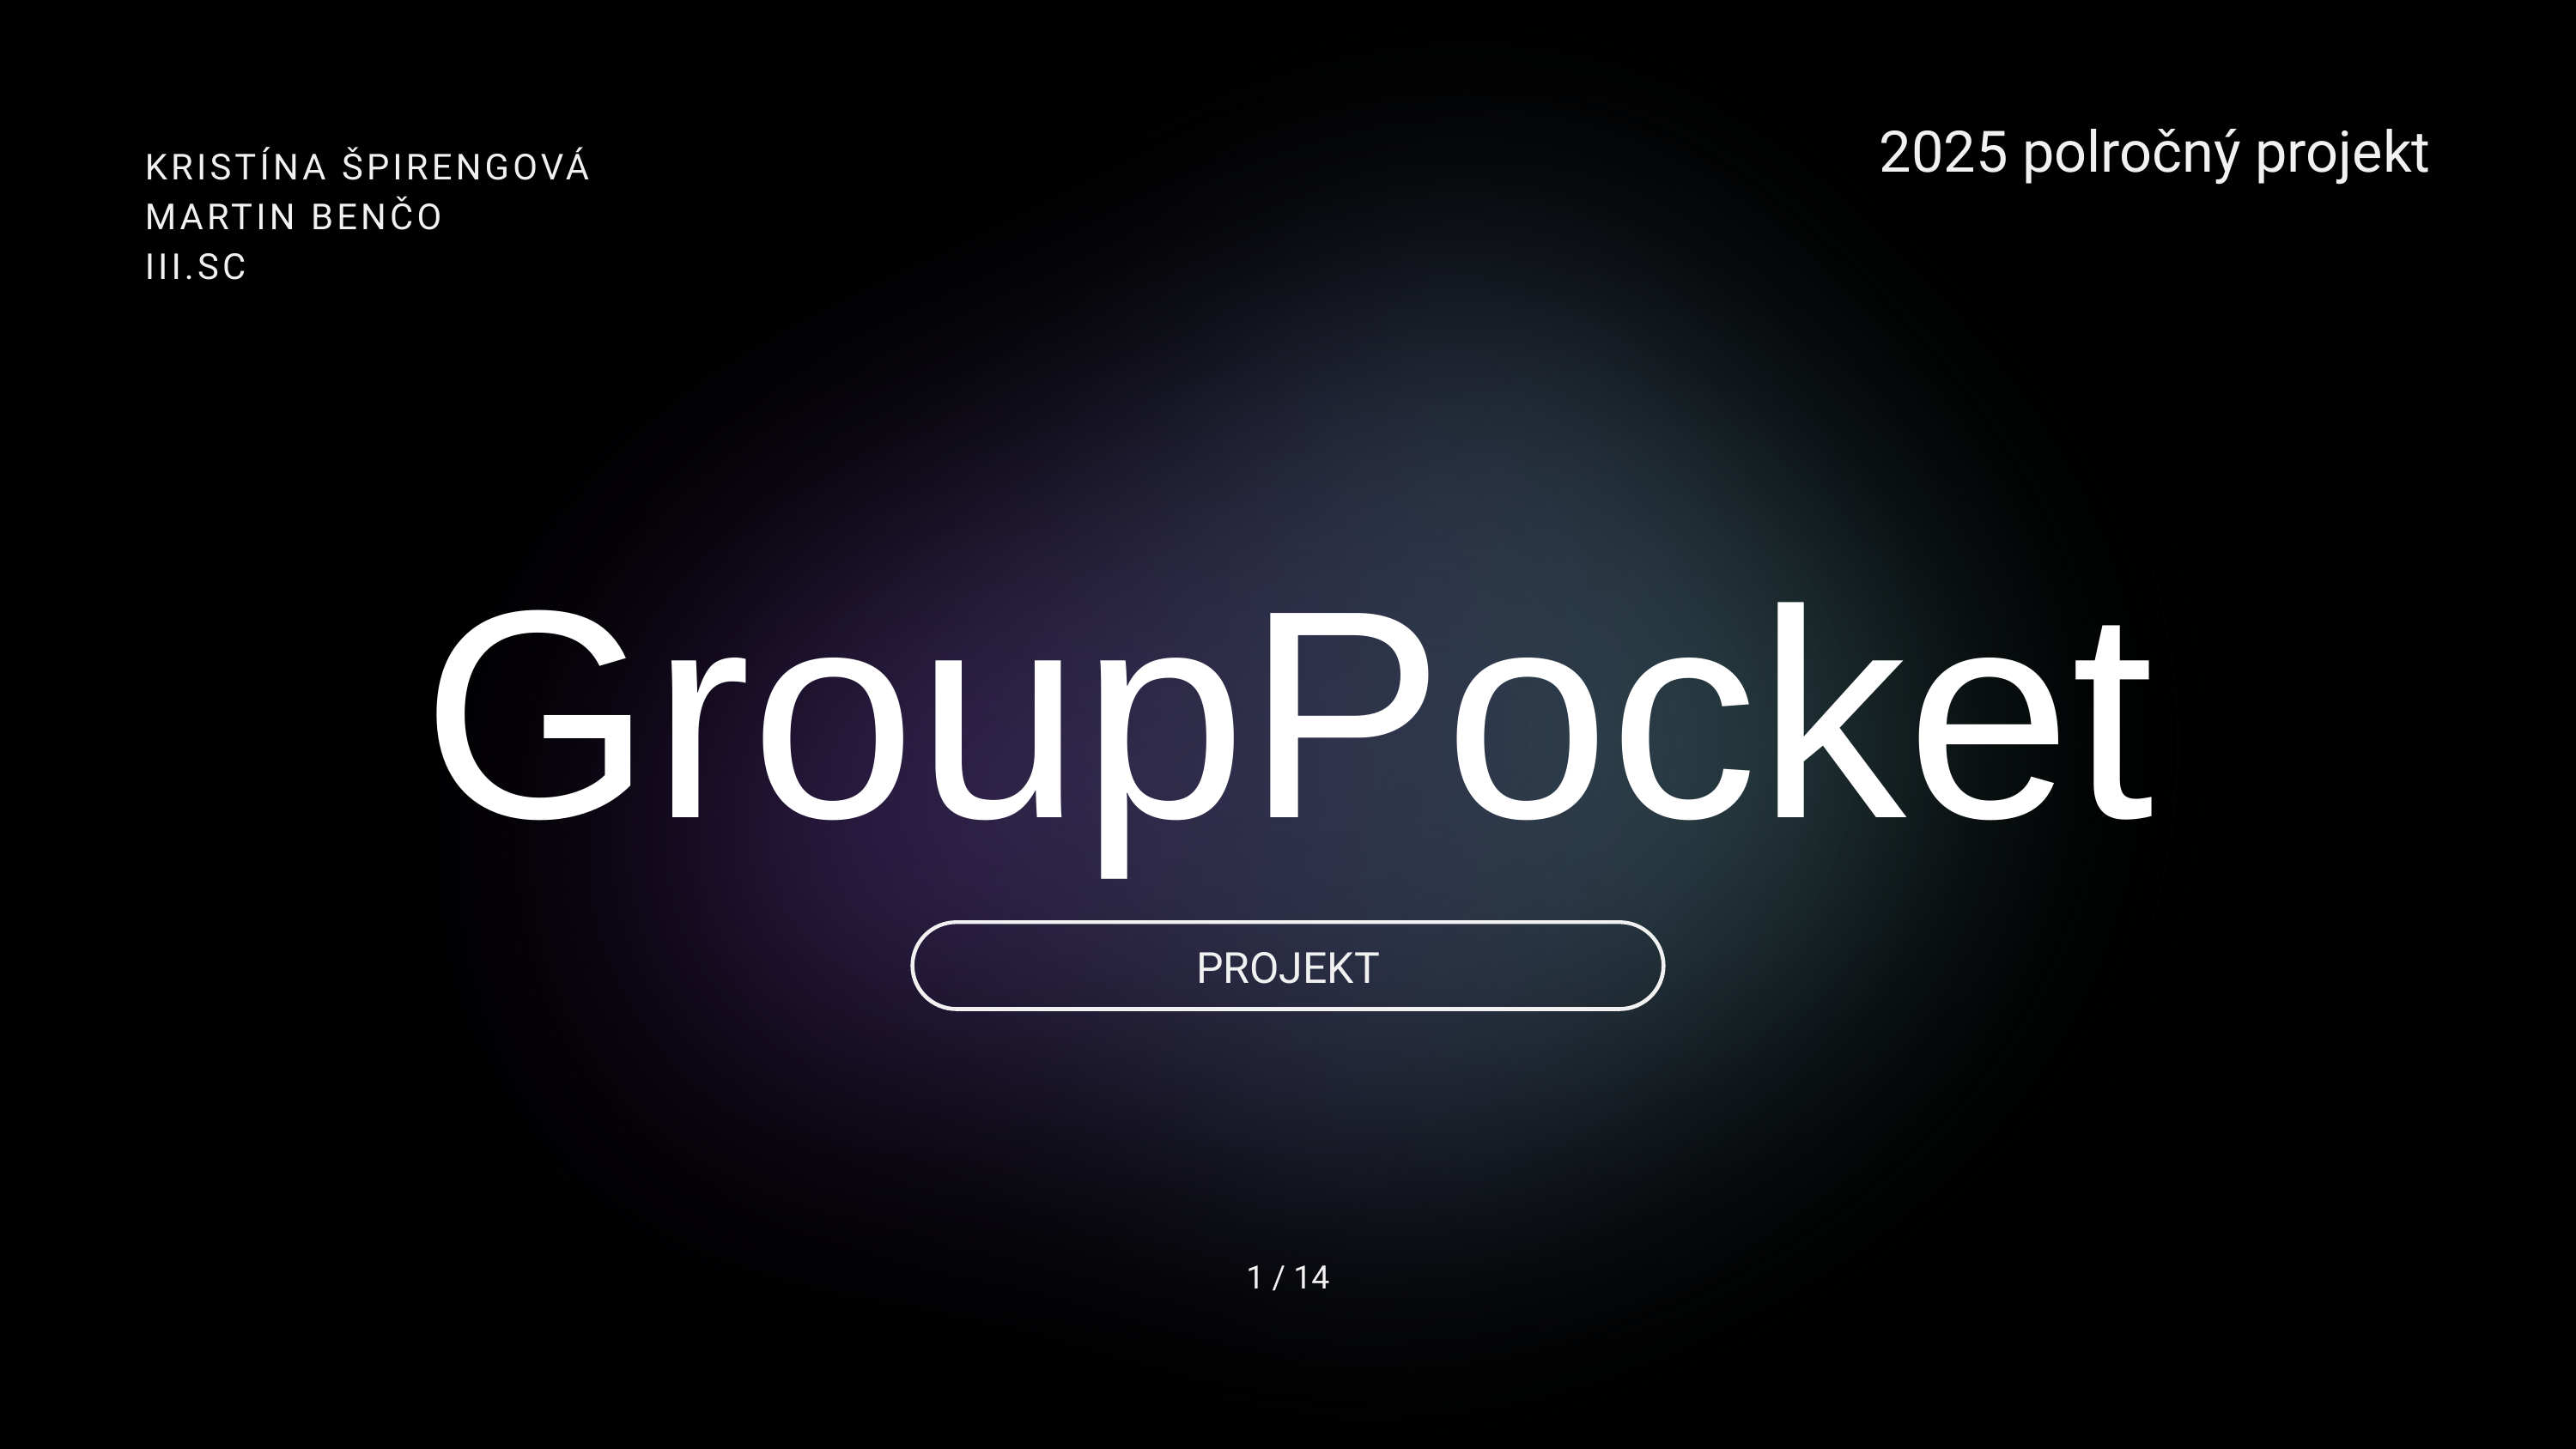

KRISTÍNA ŠPIRENGOVÁ
MARTIN BENČO
III.SC

2025 polročný projekt
GroupPocket

PROJEKT
1 / 14